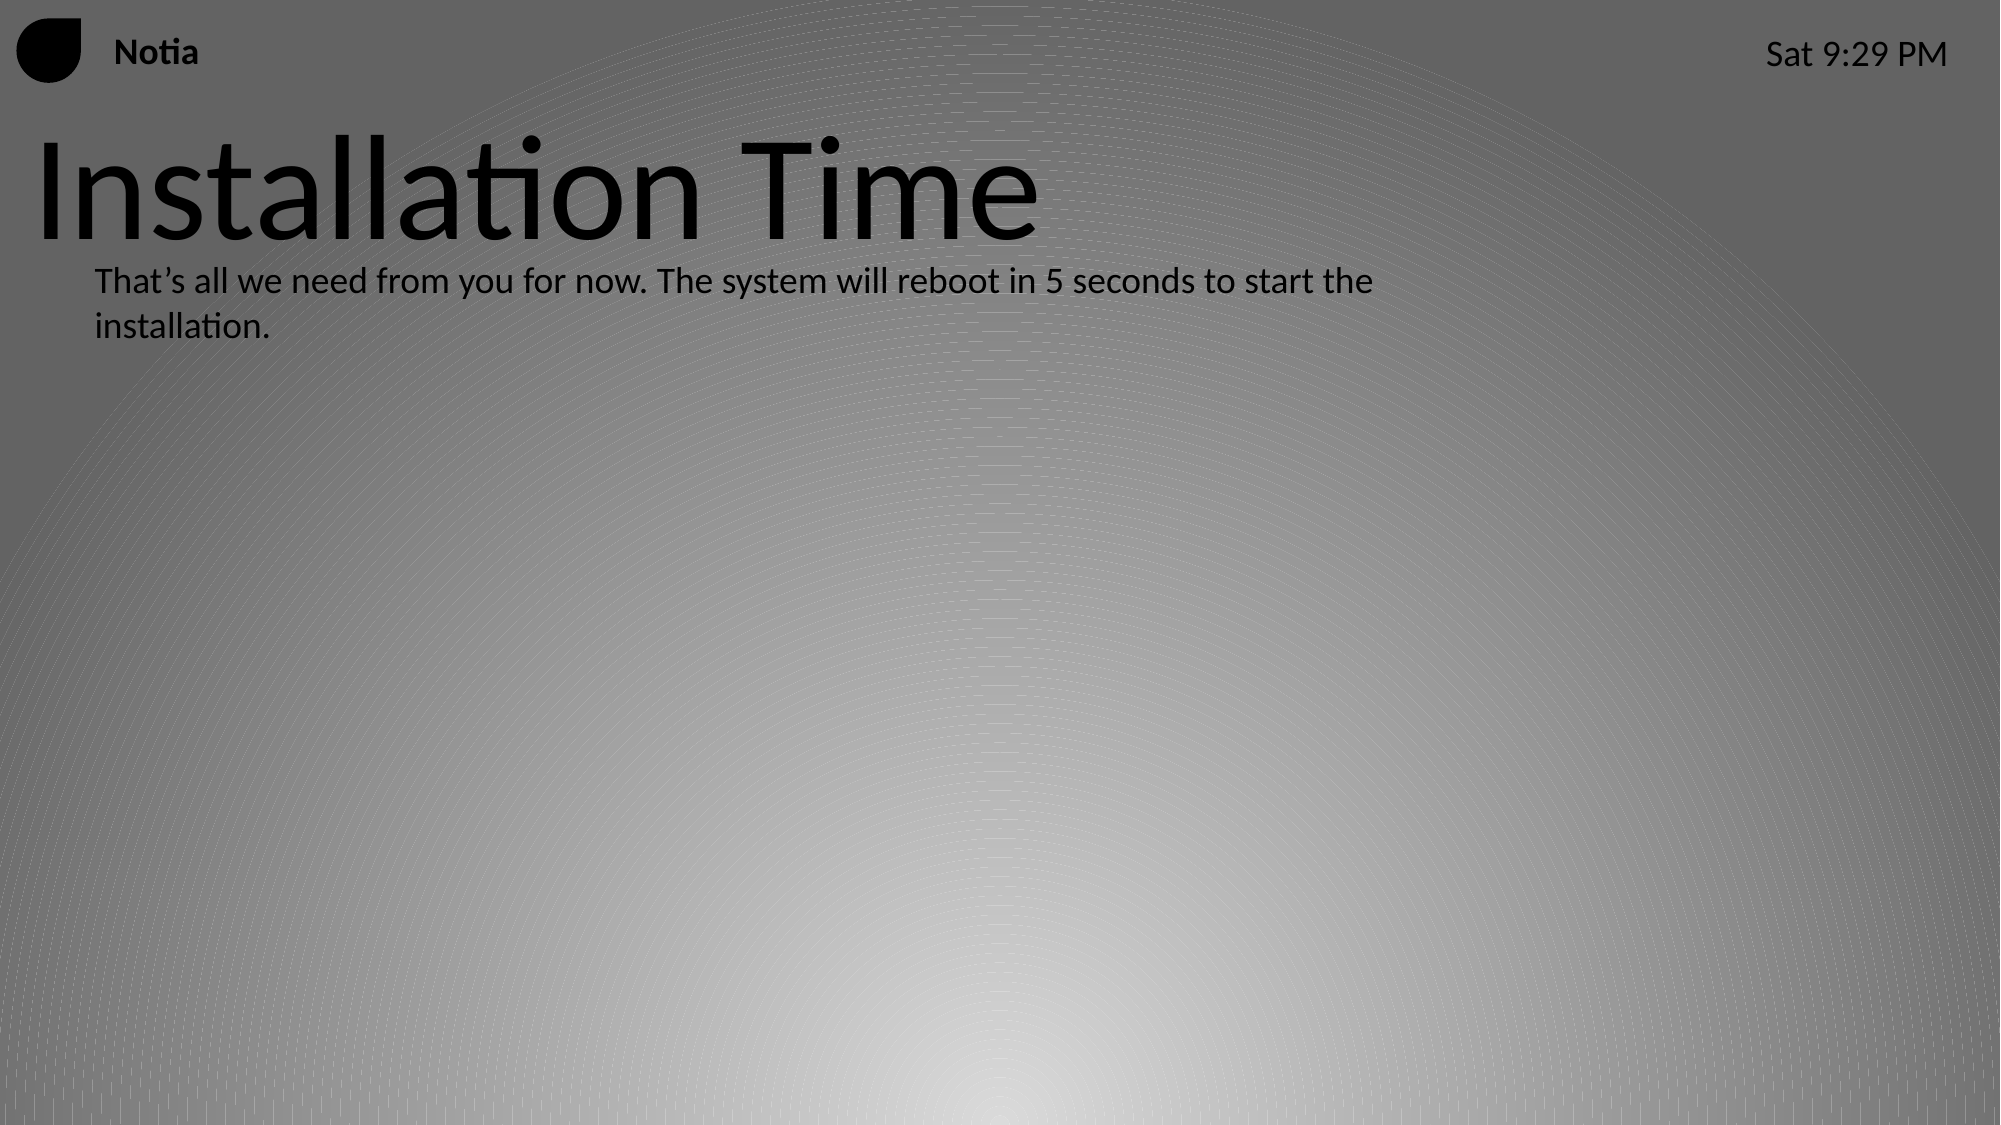

Notia
Sat 9:29 PM
Installation Time
That’s all we need from you for now. The system will reboot in 5 seconds to start the installation.